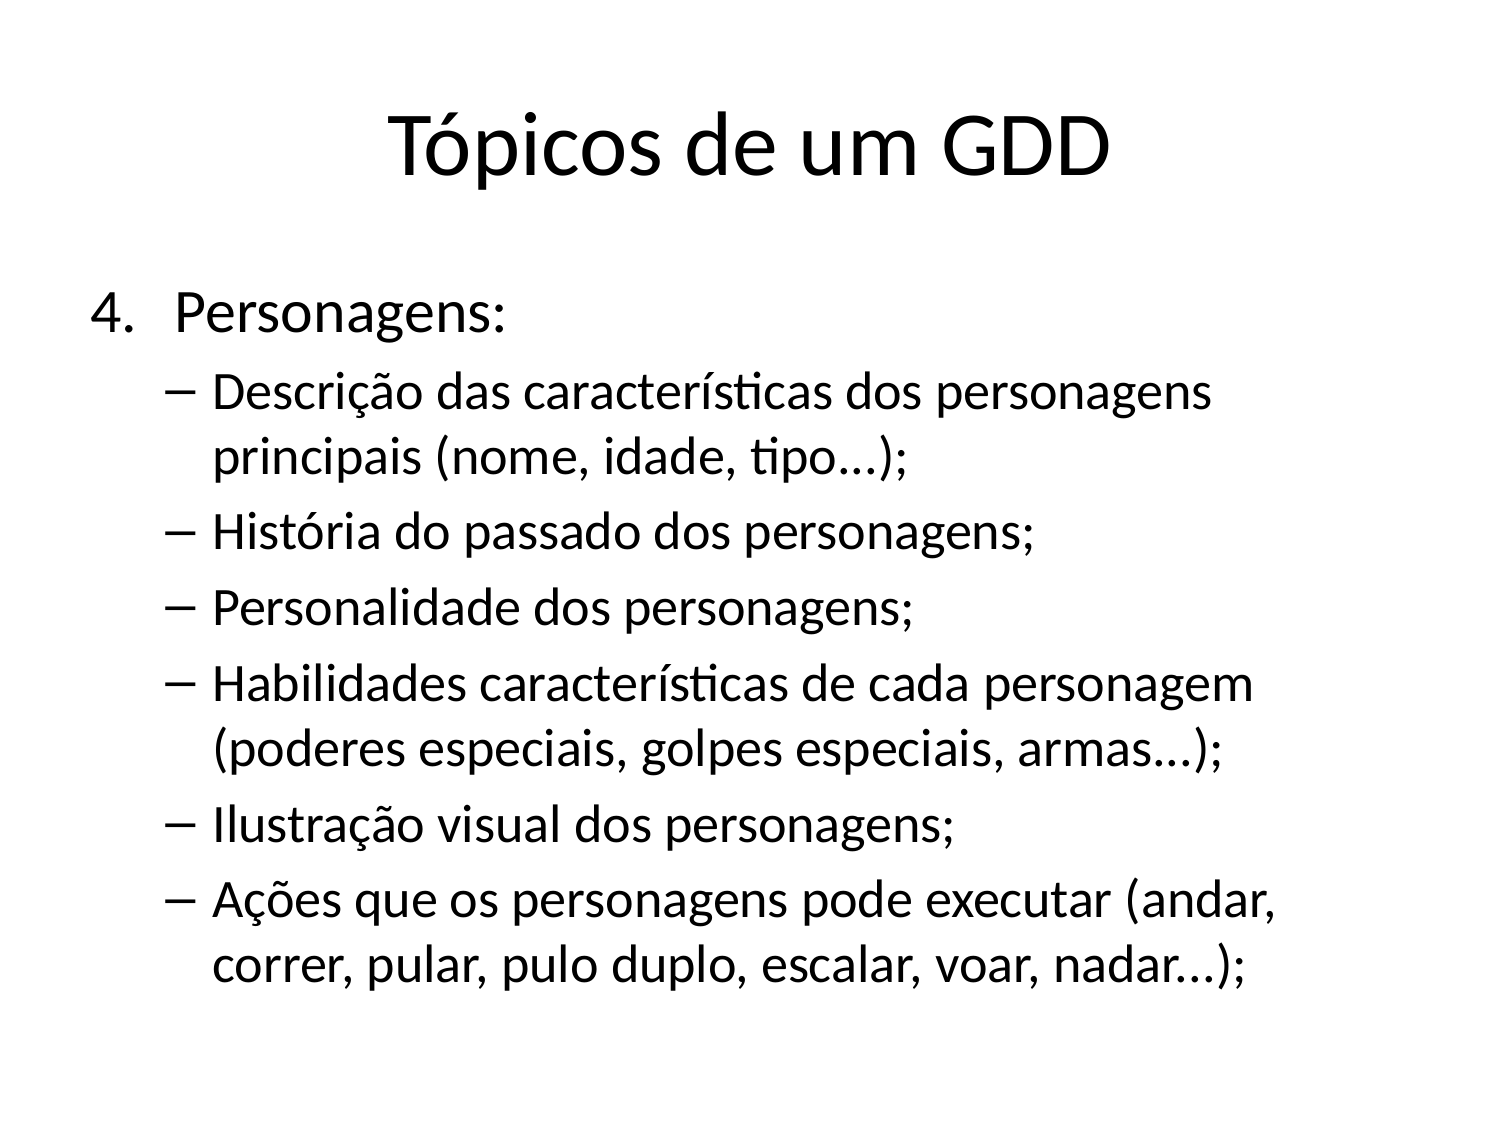

# Tópicos de um GDD
Personagens:
Descrição das características dos personagens principais (nome, idade, tipo...);
História do passado dos personagens;
Personalidade dos personagens;
Habilidades características de cada personagem (poderes especiais, golpes especiais, armas...);
Ilustração visual dos personagens;
Ações que os personagens pode executar (andar, correr, pular, pulo duplo, escalar, voar, nadar...);